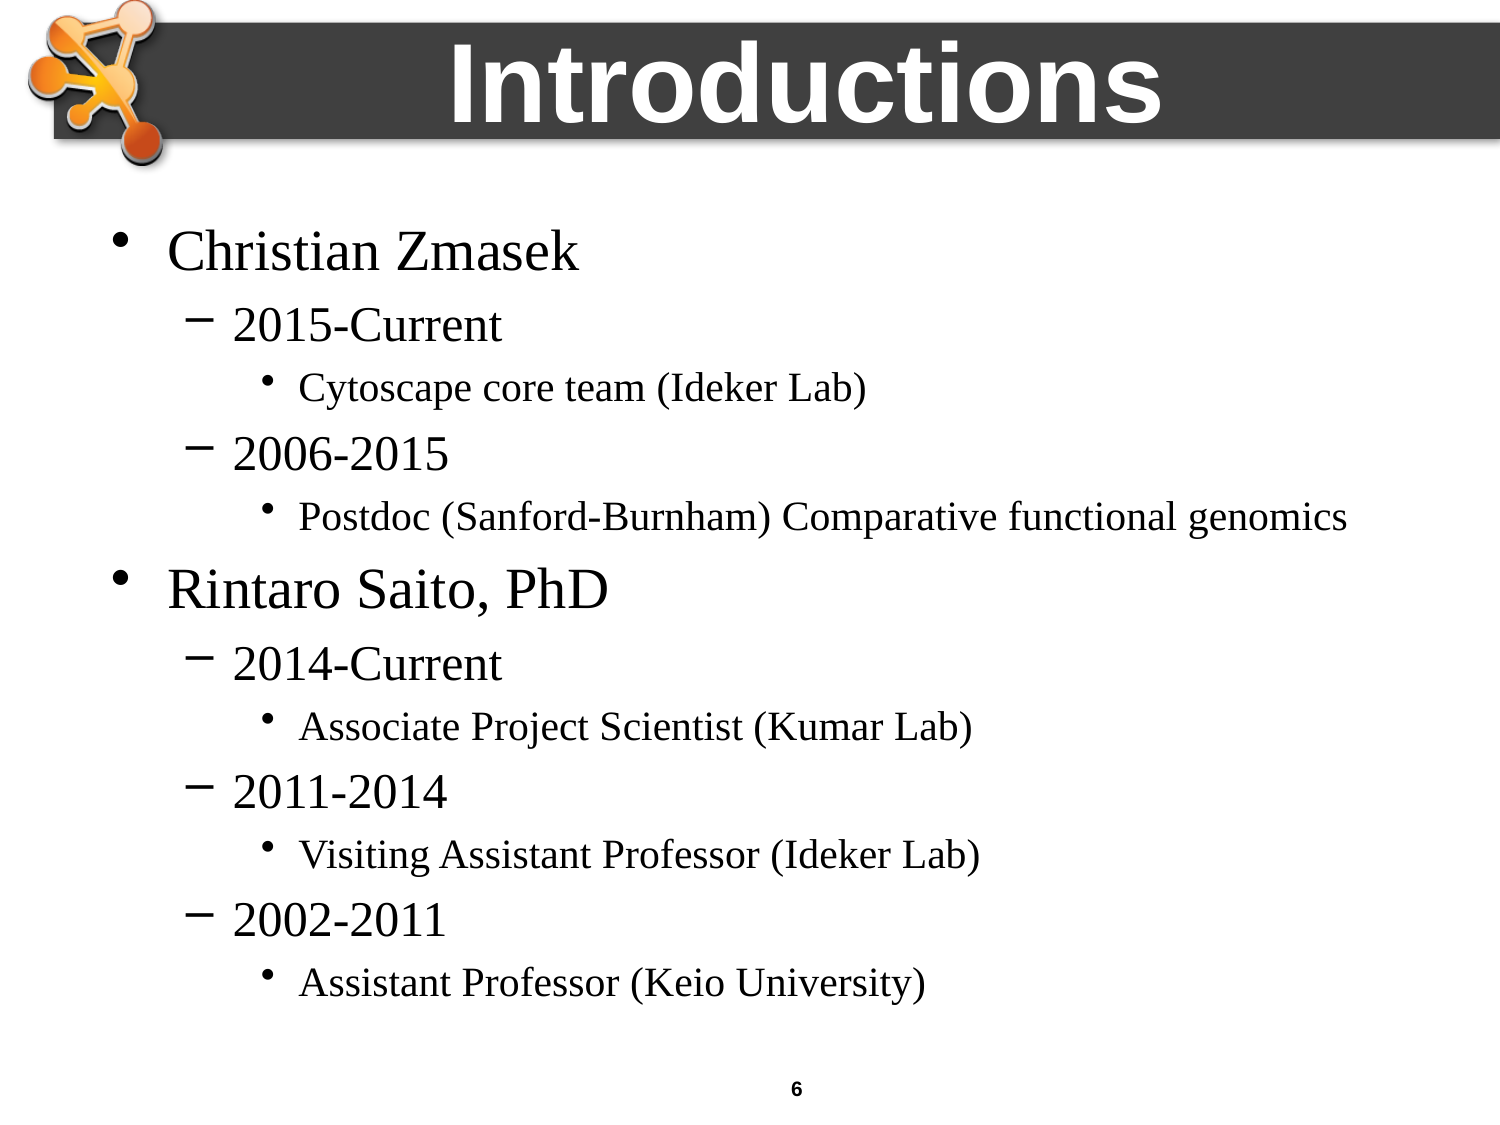

Introductions
Christian Zmasek
2015-Current
Cytoscape core team (Ideker Lab)
2006-2015
Postdoc (Sanford-Burnham) Comparative functional genomics
Rintaro Saito, PhD
2014-Current
Associate Project Scientist (Kumar Lab)
2011-2014
Visiting Assistant Professor (Ideker Lab)
2002-2011
Assistant Professor (Keio University)